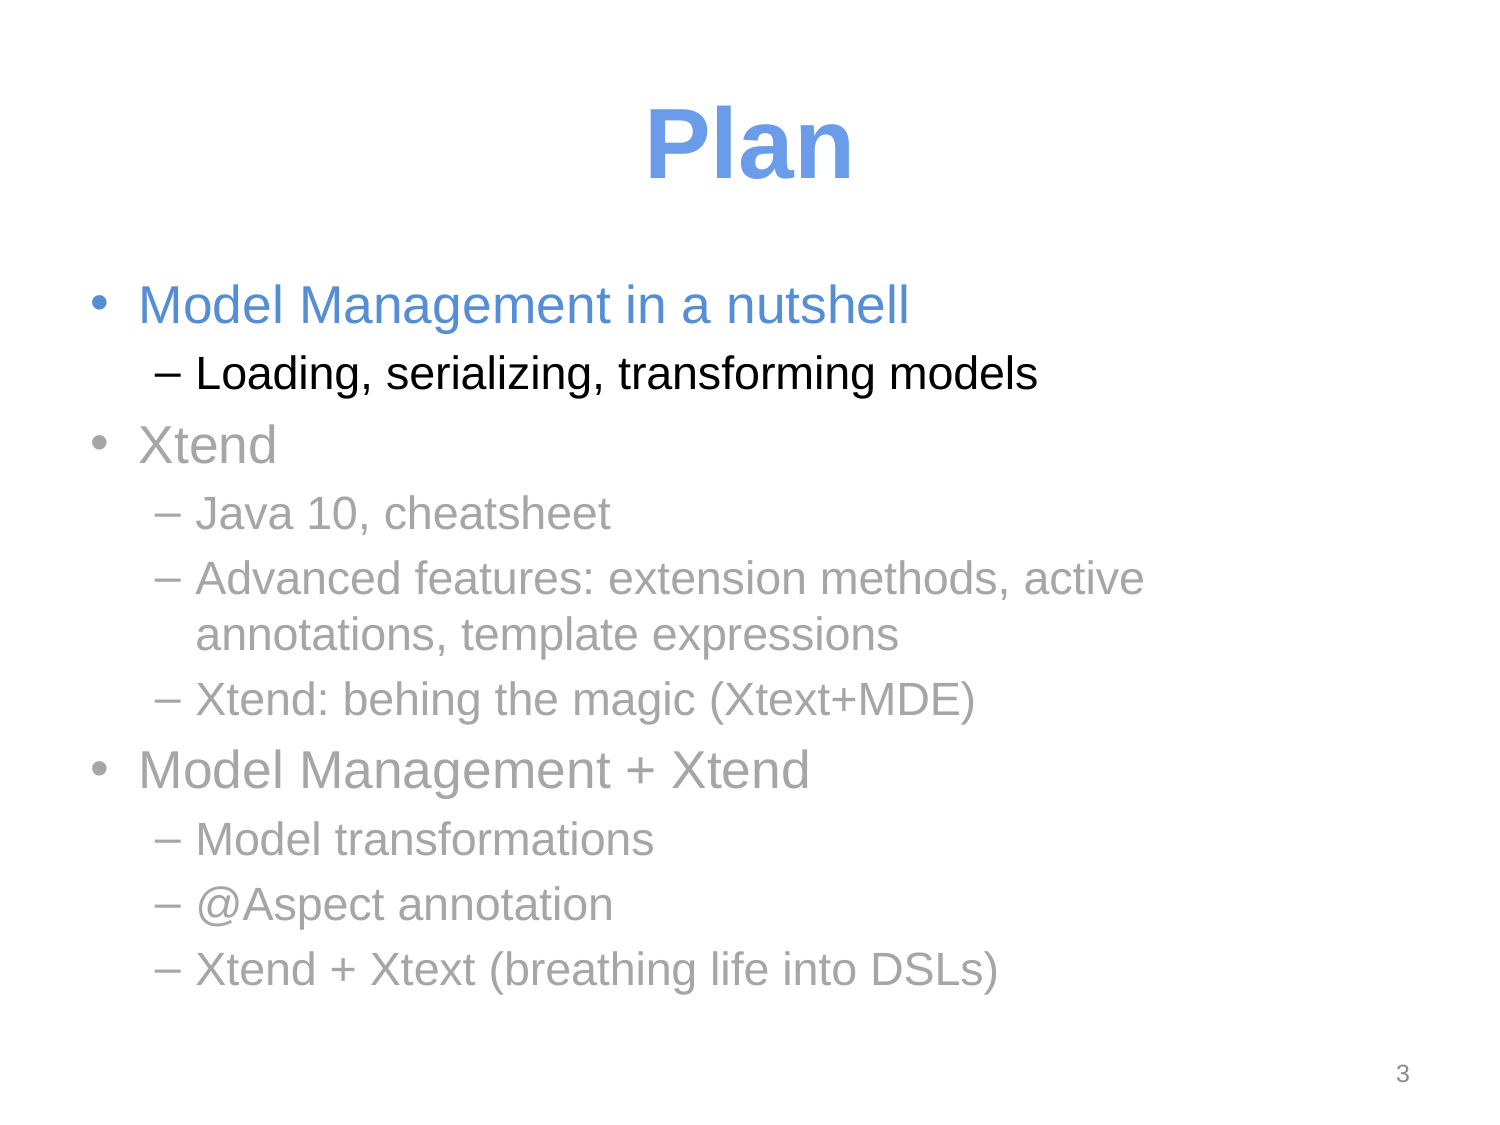

# Plan
Model Management in a nutshell
Loading, serializing, transforming models
Xtend
Java 10, cheatsheet
Advanced features: extension methods, active annotations, template expressions
Xtend: behing the magic (Xtext+MDE)
Model Management + Xtend
Model transformations
@Aspect annotation
Xtend + Xtext (breathing life into DSLs)

3